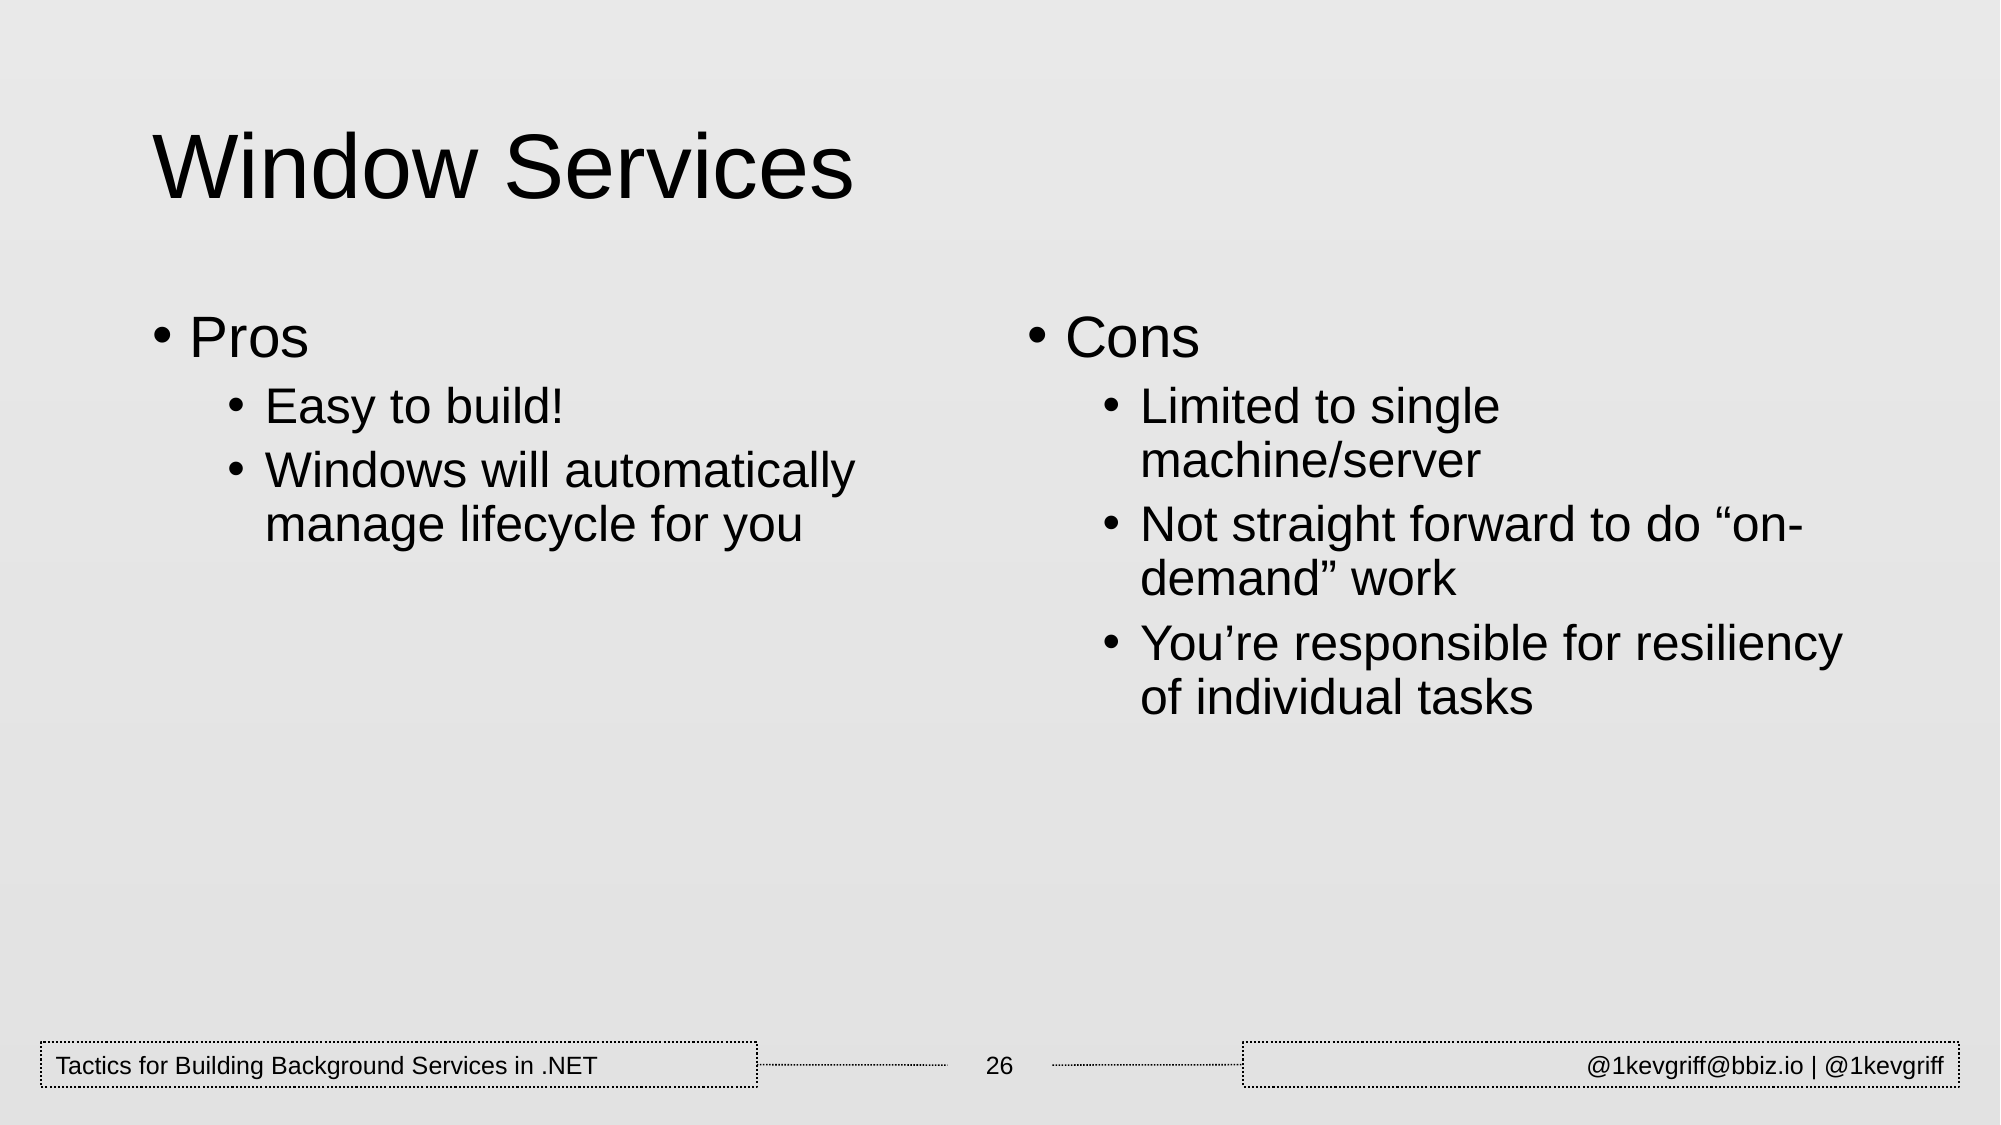

# Window Services
Pros
Easy to build!
Windows will automatically manage lifecycle for you
Cons
Limited to single machine/server
Not straight forward to do “on-demand” work
You’re responsible for resiliency of individual tasks